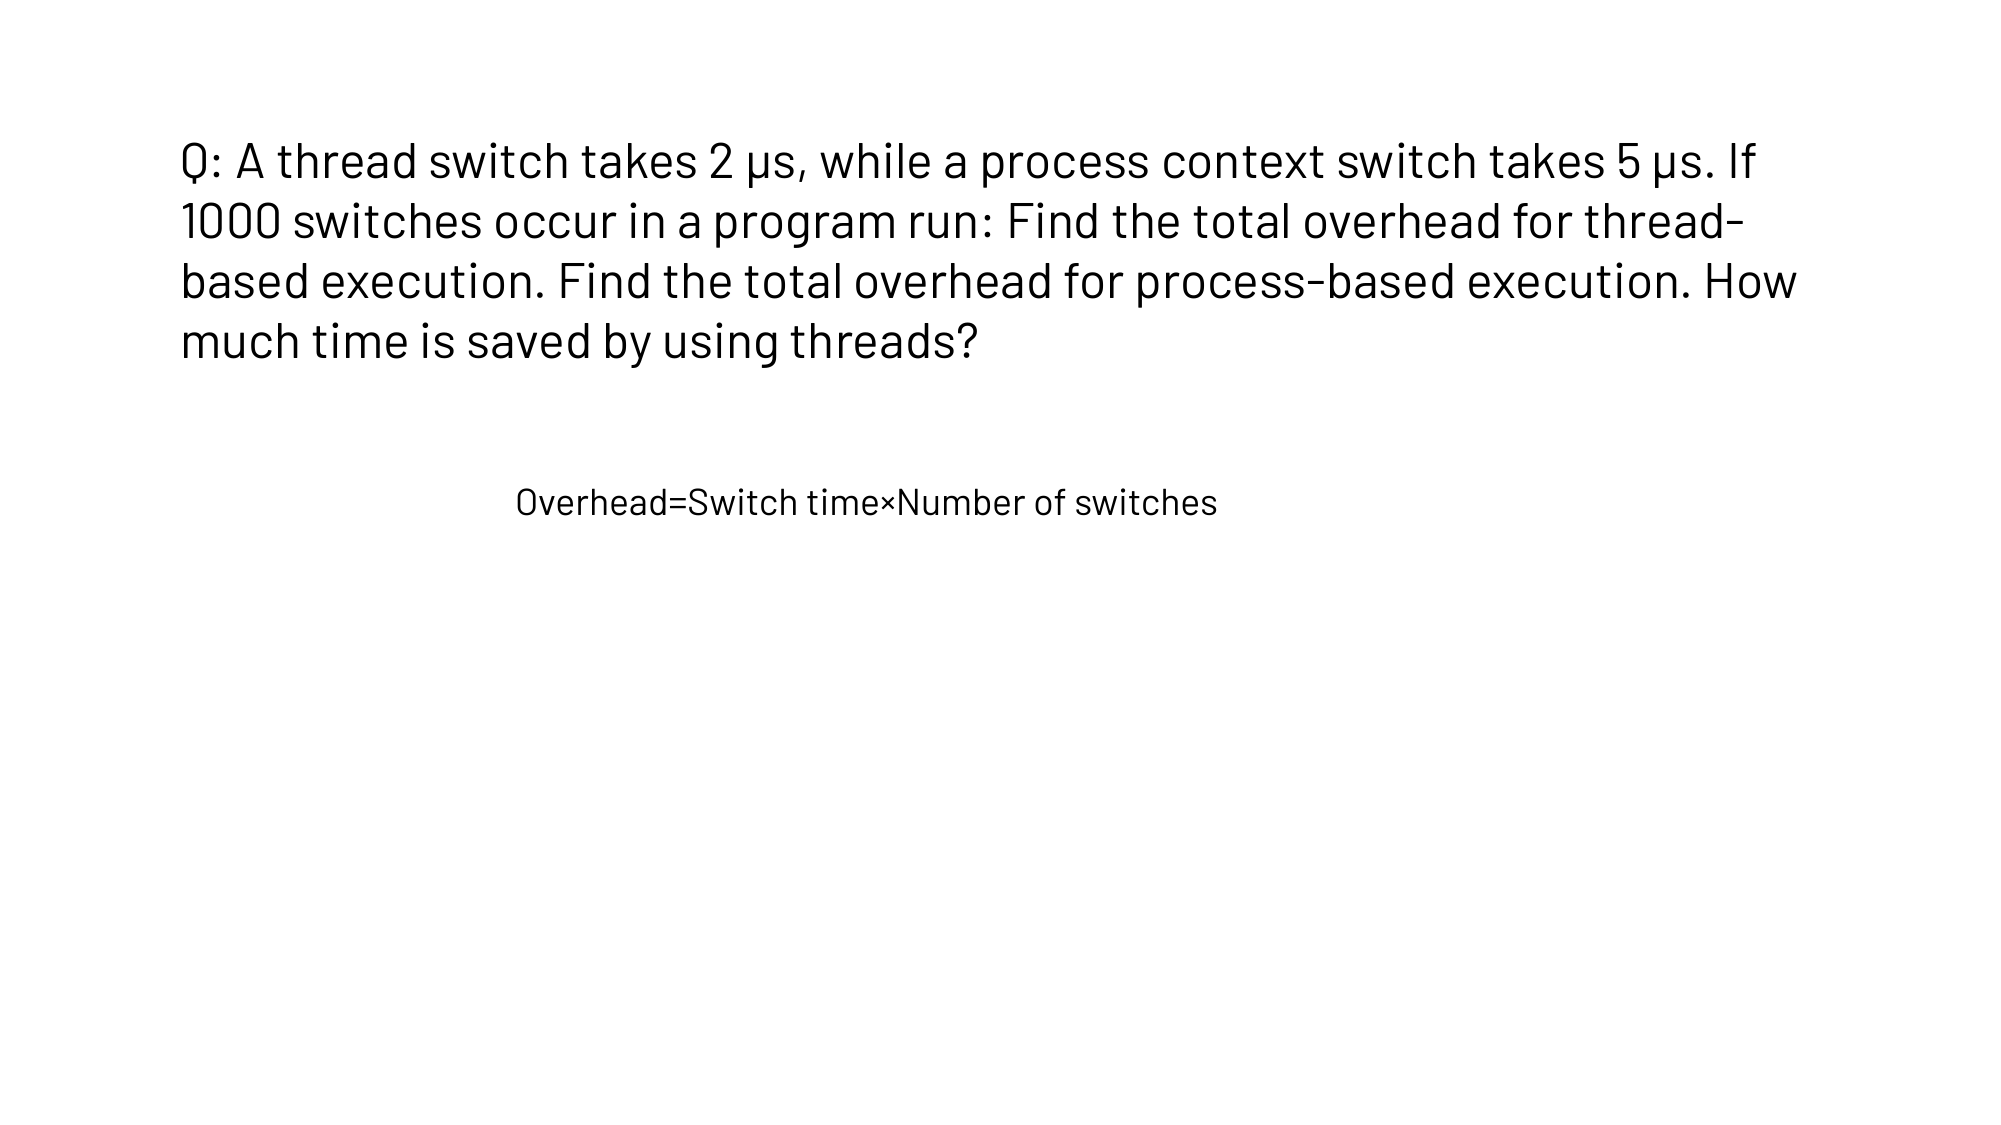

Q: A thread switch takes 2 µs, while a process context switch takes 5 µs. If 1000 switches occur in a program run: Find the total overhead for thread-based execution. Find the total overhead for process-based execution. How much time is saved by using threads?
Overhead=Switch time×Number of switches